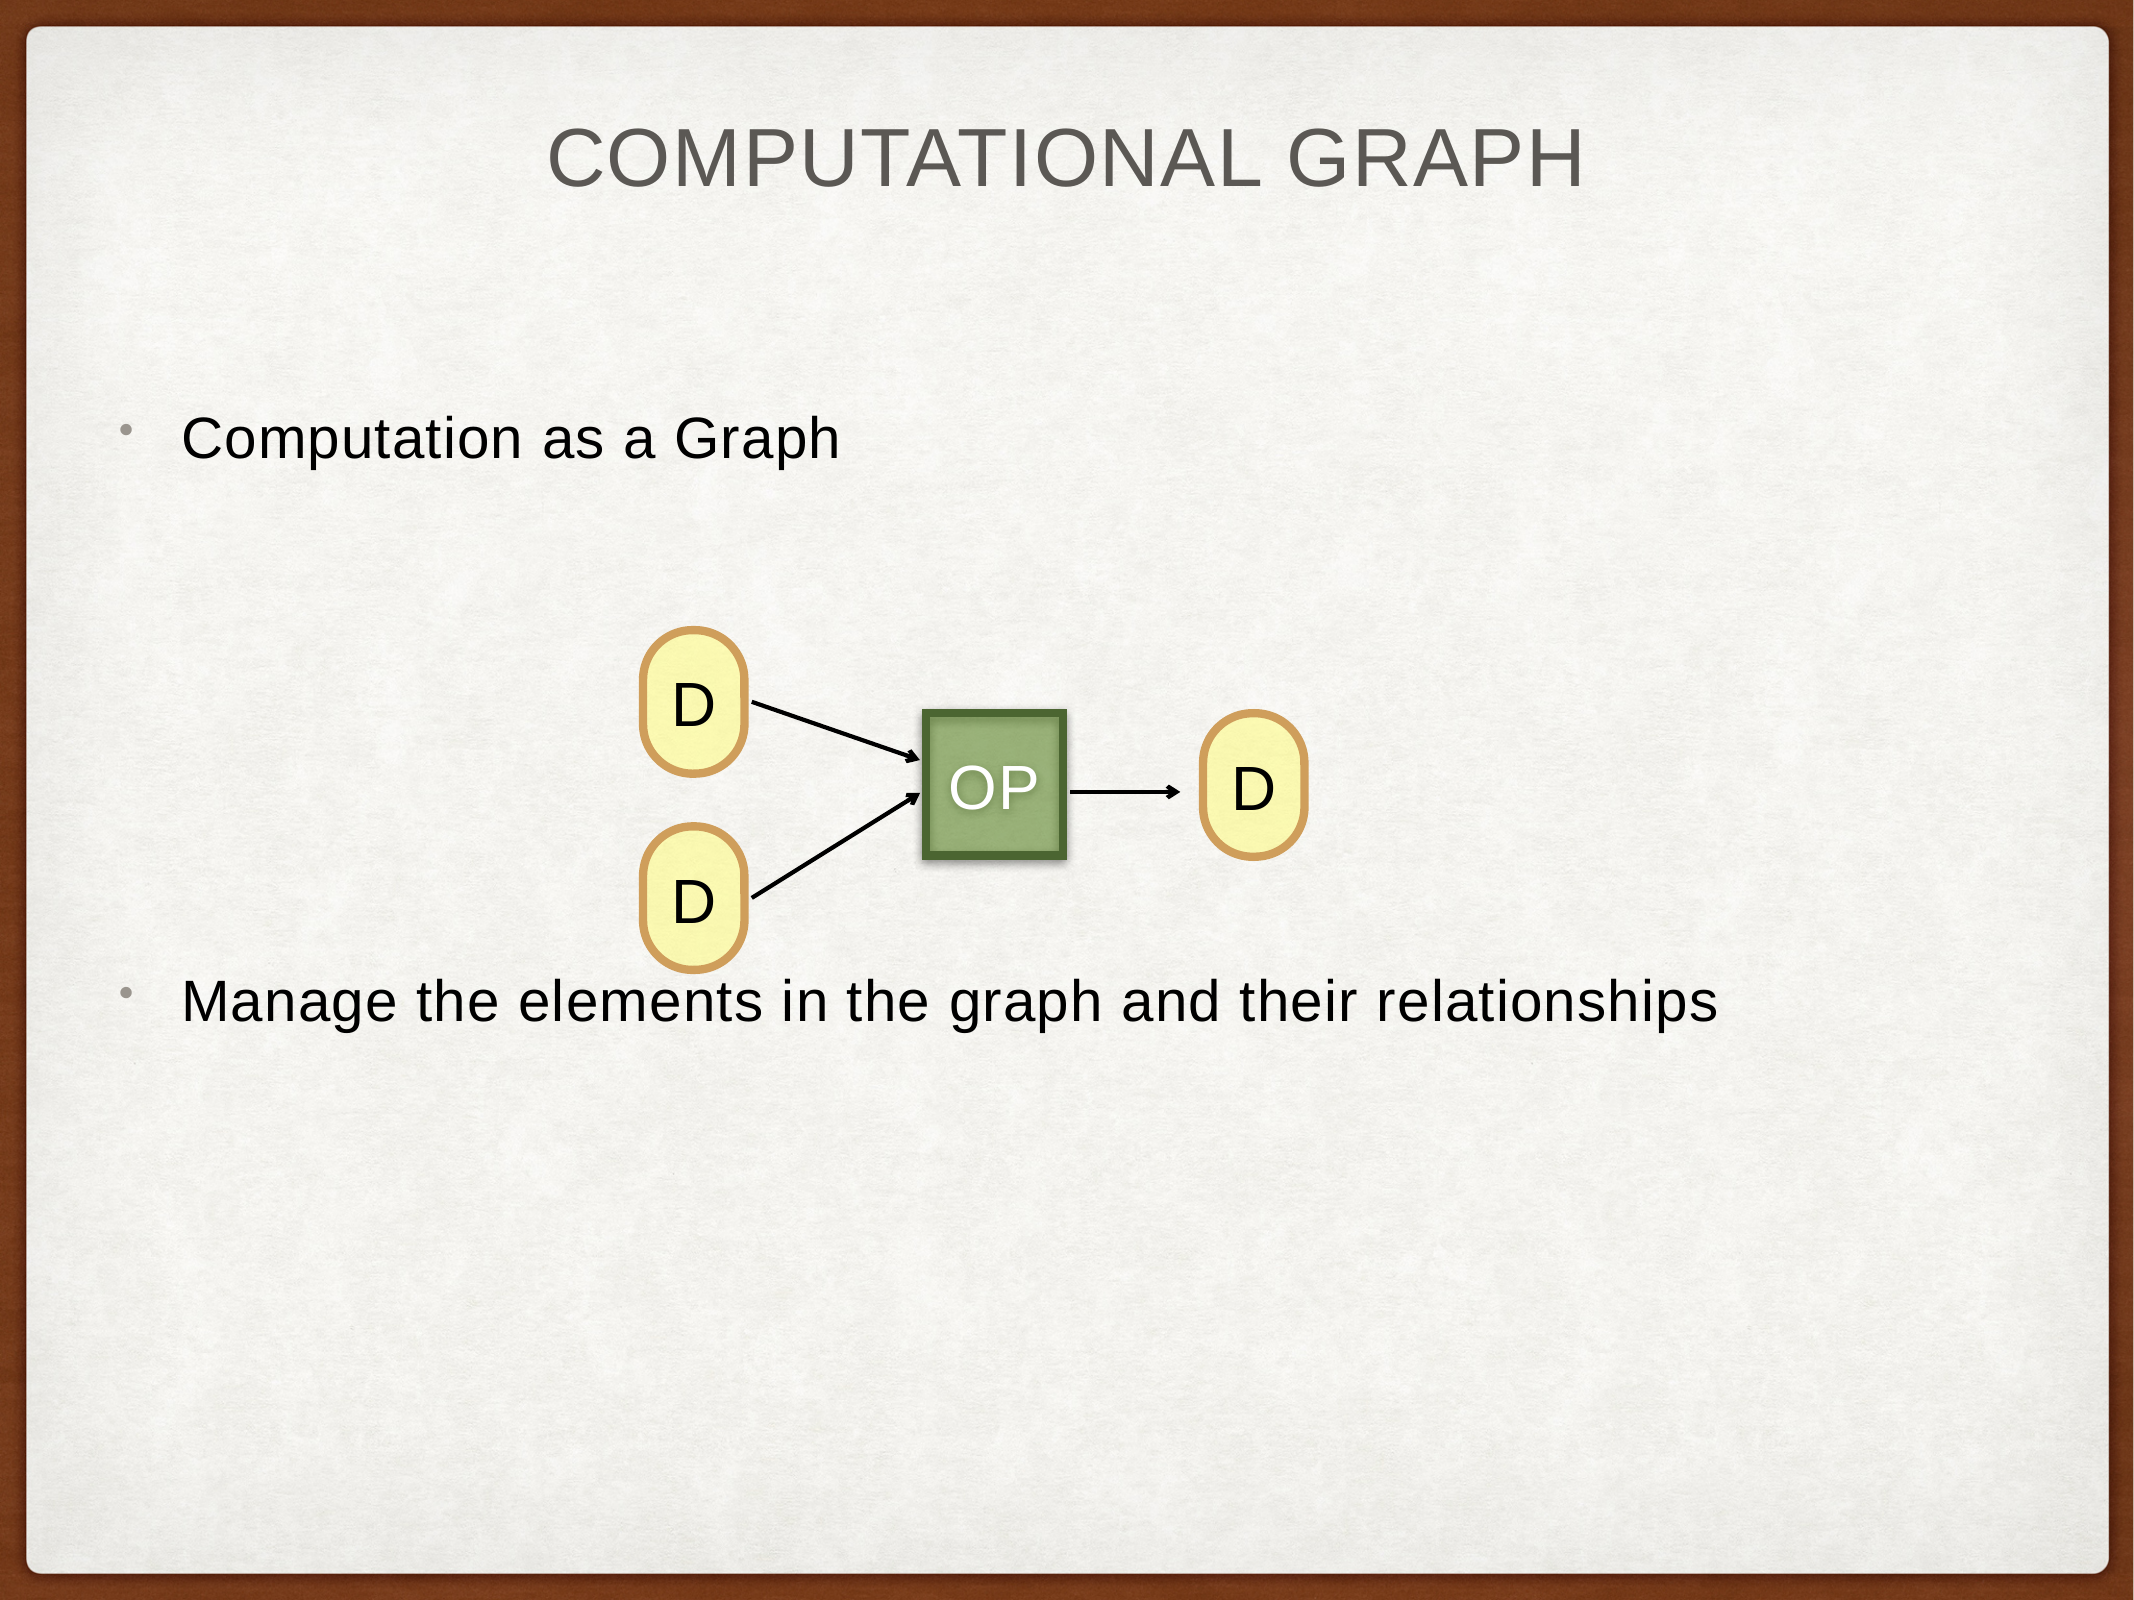

# Computational Graph
Computation as a Graph

Manage the elements in the graph and their relationships
D

Op
D

D